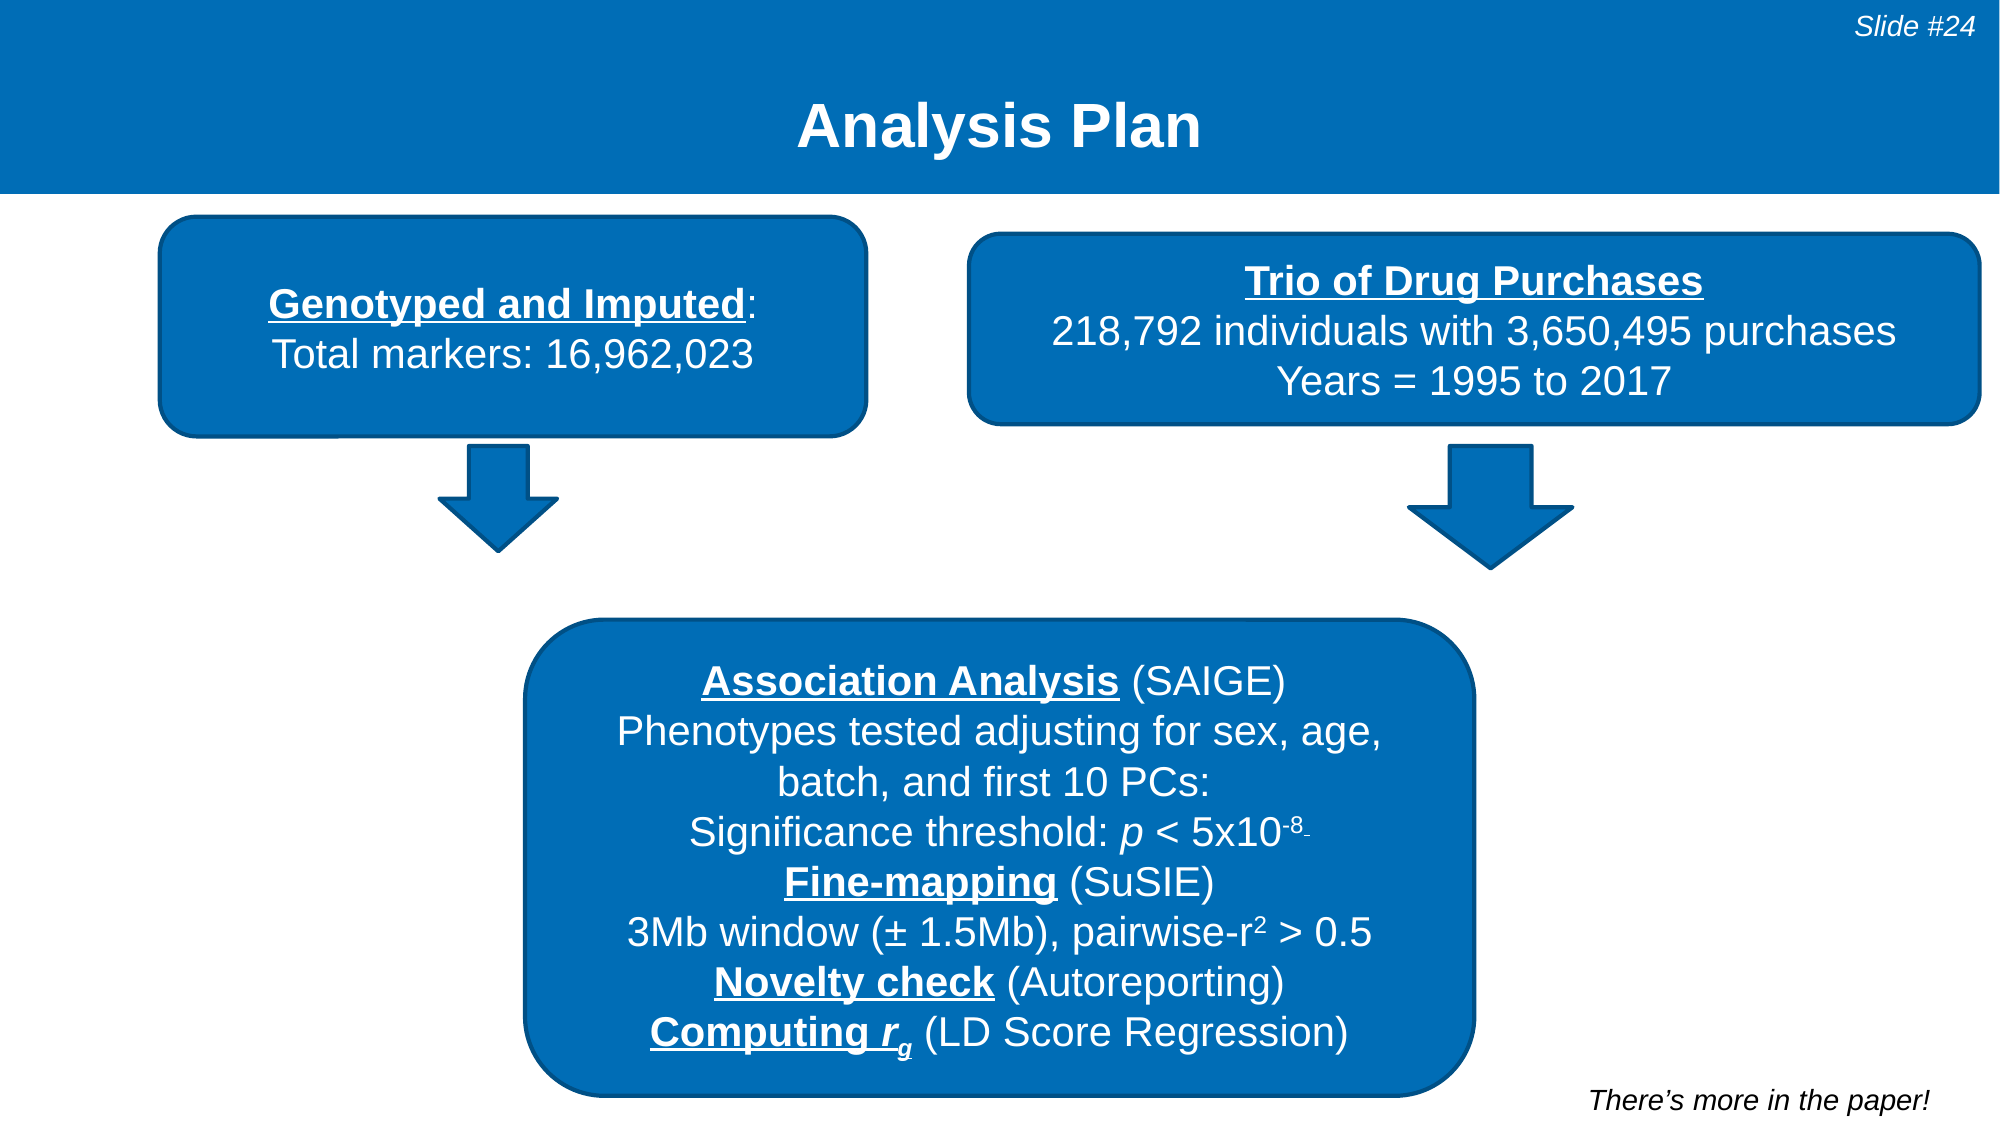

Slide #24
# Analysis Plan
Genotyped and Imputed:
Total markers: 16,962,023
Trio of Drug Purchases
218,792 individuals with 3,650,495 purchases
Years = 1995 to 2017

Association Analysis (SAIGE)
Phenotypes tested adjusting for sex, age, batch, and first 10 PCs:
Significance threshold: p < 5x10-8
Fine-mapping (SuSIE)
3Mb window (± 1.5Mb), pairwise-r2 > 0.5
Novelty check (Autoreporting)
Computing rg (LD Score Regression)
There’s more in the paper!